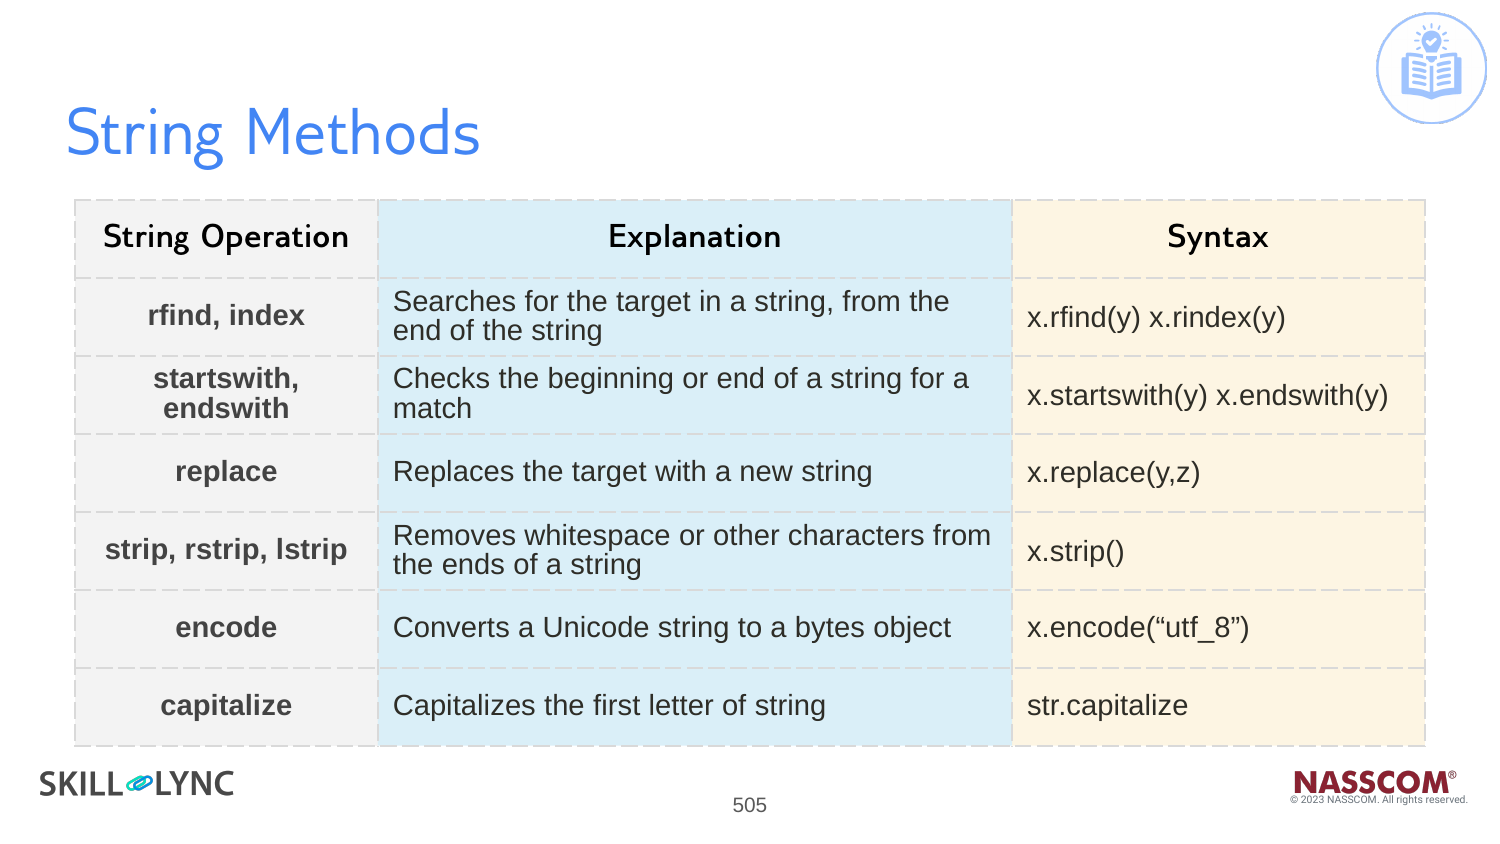

# String Methods
| String Operation | Explanation | Syntax |
| --- | --- | --- |
| rfind, index | Searches for the target in a string, from the end of the string | x.rfind(y) x.rindex(y) |
| startswith, endswith | Checks the beginning or end of a string for a match | x.startswith(y) x.endswith(y) |
| replace | Replaces the target with a new string | x.replace(y,z) |
| strip, rstrip, lstrip | Removes whitespace or other characters from the ends of a string | x.strip() |
| encode | Converts a Unicode string to a bytes object | x.encode(“utf\_8”) |
| capitalize | Capitalizes the first letter of string | str.capitalize |
505